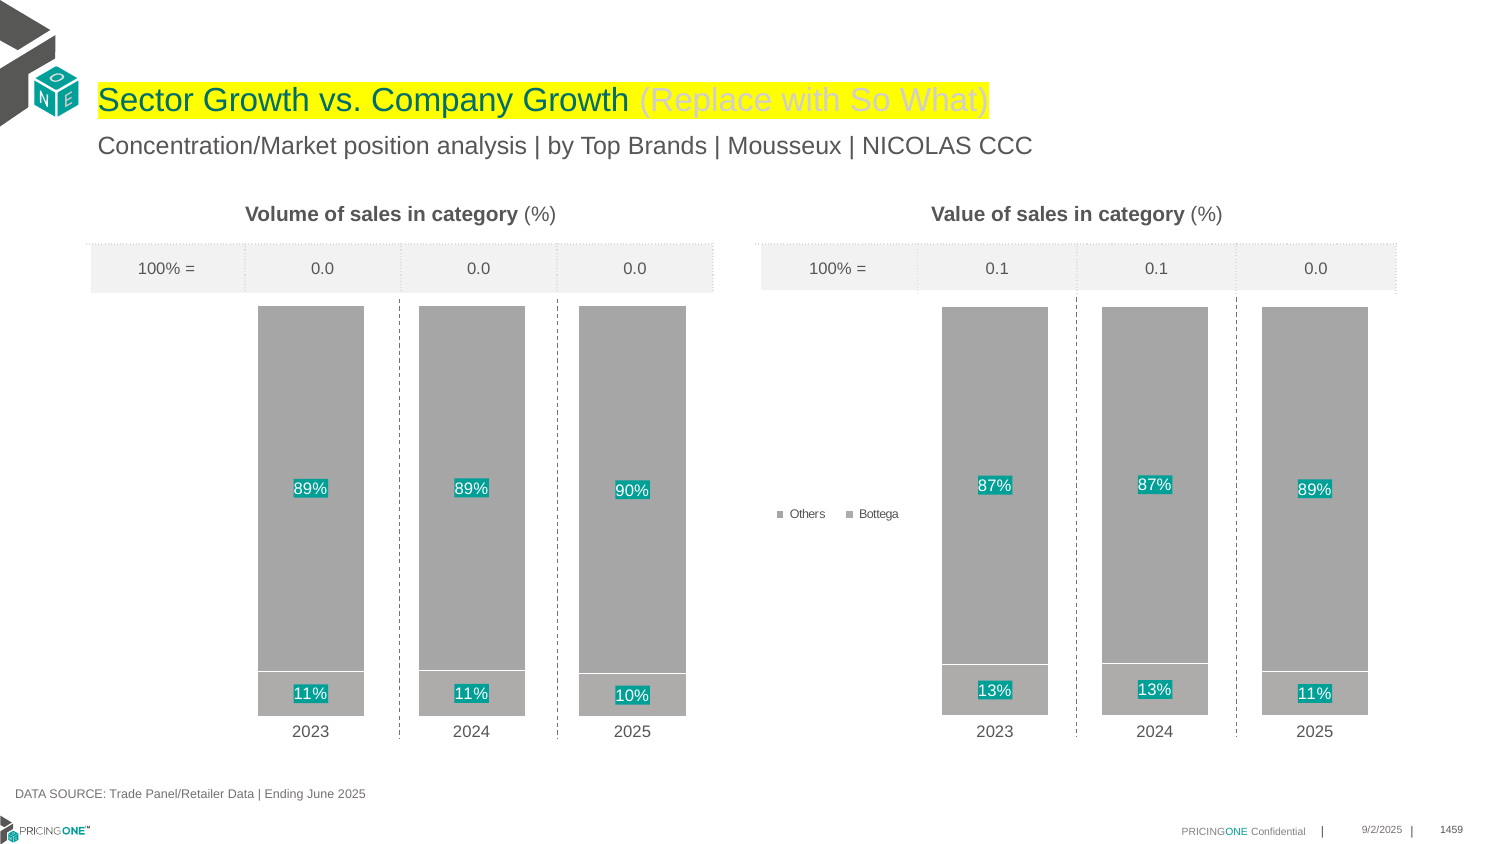

# Sector Growth vs. Company Growth (Replace with So What)
Concentration/Market position analysis | by Top Brands | Mousseux | NICOLAS CCC
| Volume of sales in category (%) |  |  |  |
| --- | --- | --- | --- |
| 100% = | 0.0 | 0.0 | 0.0 |
| Value of sales in category (%) |  |  |  |
| --- | --- | --- | --- |
| 100% = | 0.1 | 0.1 | 0.0 |

### Chart

| Category | Bottega | Others |
|---|---|---|
| 2023 | 0.10991869918699188 | 0.8900813008130082 |
| 2024 | 0.11180820076181941 | 0.8881917992381806 |
| 2025 | 0.10295652173913043 | 0.8970434782608696 |

### Chart

| Category | Bottega | Others |
|---|---|---|
| 2023 | 0.1259920477767041 | 0.874007952223296 |
| 2024 | 0.12792835879971304 | 0.8720716412002871 |
| 2025 | 0.10842556489307598 | 0.8915744351069241 |
DATA SOURCE: Trade Panel/Retailer Data | Ending June 2025

9/2/2025
1459